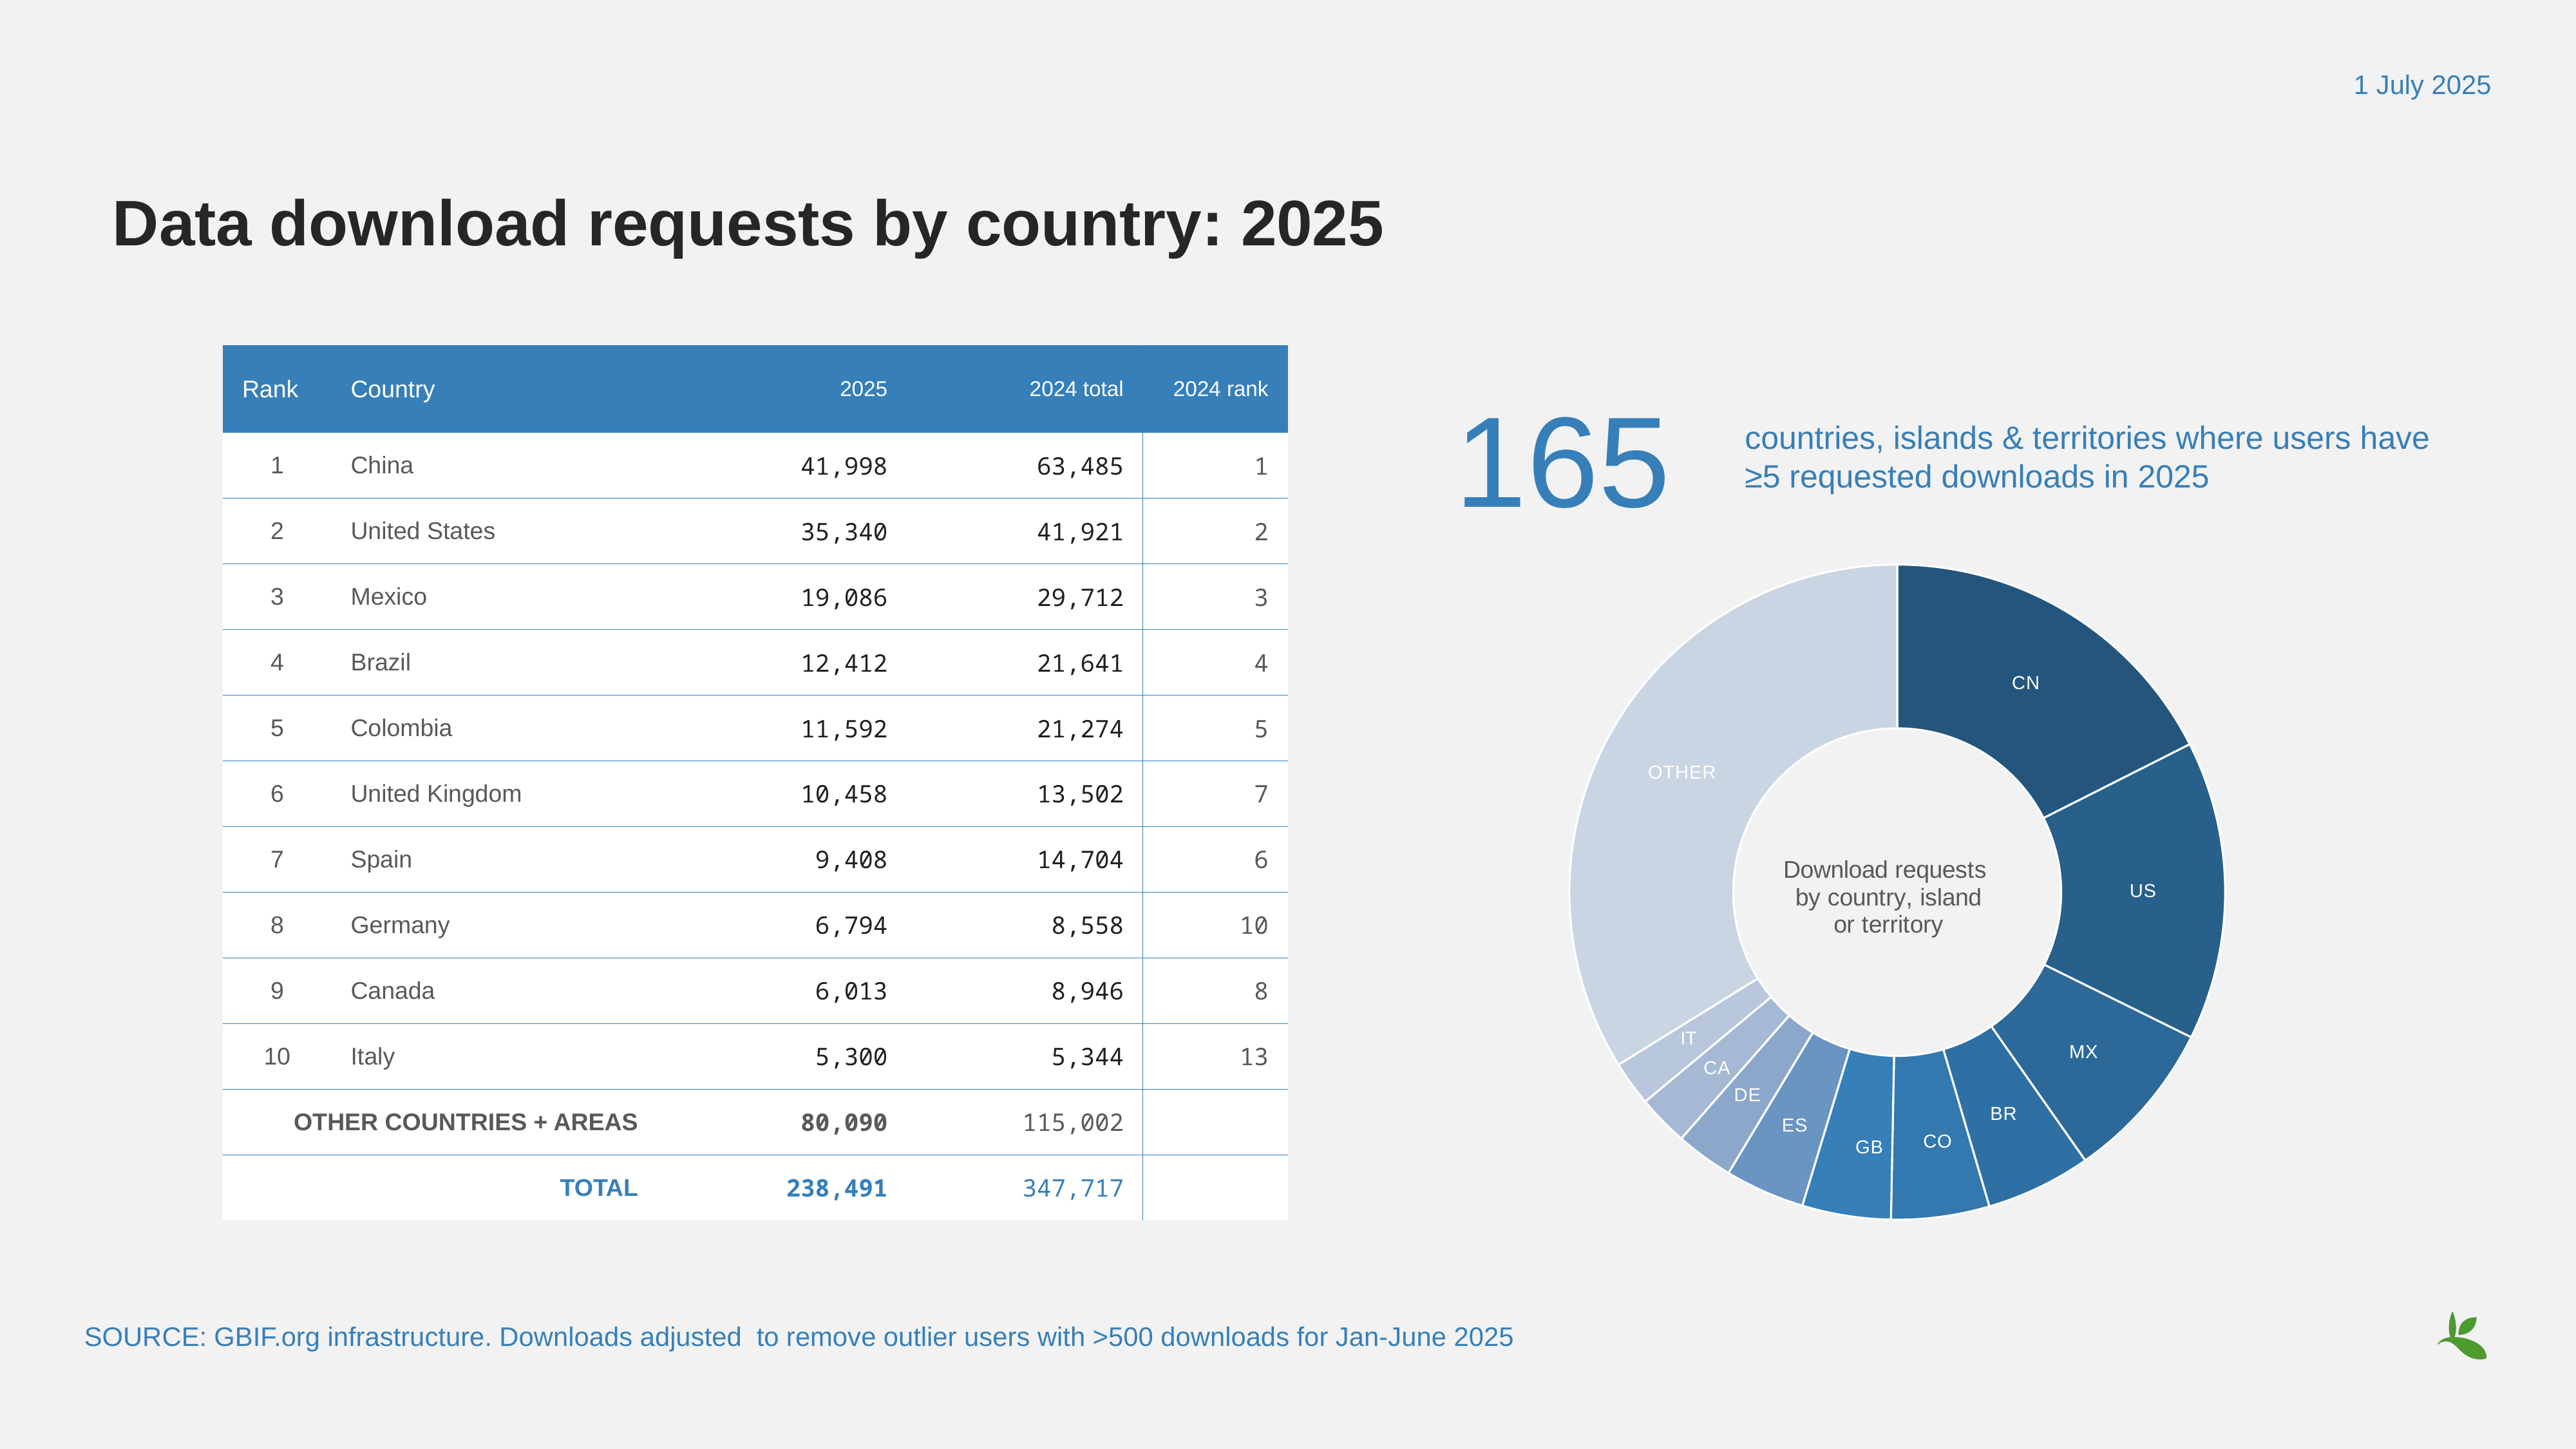

1 July 2025
# Data download requests by country: 2025
| Rank | Country |  | 2025 | 2024 total | 2024 rank |
| --- | --- | --- | --- | --- | --- |
| 1 | China | 41,998 |  | 63,485 | 1 |
| 2 | United States | 35,340 |  | 41,921 | 2 |
| 3 | Mexico | 19,086 |  | 29,712 | 3 |
| 4 | Brazil | 12,412 |  | 21,641 | 4 |
| 5 | Colombia | 11,592 |  | 21,274 | 5 |
| 6 | United Kingdom | 10,458 |  | 13,502 | 7 |
| 7 | Spain | 9,408 |  | 14,704 | 6 |
| 8 | Germany | 6,794 |  | 8,558 | 10 |
| 9 | Canada | 6,013 |  | 8,946 | 8 |
| 10 | Italy | 5,300 |  | 5,344 | 13 |
| OTHER COUNTRIES + AREAS | ALL OTHERS | 80,090 |  | 115,002 |  |
| TOTAL |  | 238,491 |  | 347,717 |  |

### Chart: Download requests by country, island
or territory

| Category |  |
|---|---|
| CN | 41998.0 |
| US | 35340.0 |
| MX | 19086.0 |
| BR | 12412.0 |
| CO | 11592.0 |
| GB | 10458.0 |
| ES | 9408.0 |
| DE | 6794.0 |
| CA | 6013.0 |
| IT | 5300.0 |
| OTHER | 80990.0 |
165
countries, islands & territories where users have ≥5 requested downloads in 2025
SOURCE: GBIF.org infrastructure. Downloads adjusted  to remove outlier users with >500 downloads for Jan-June 2025